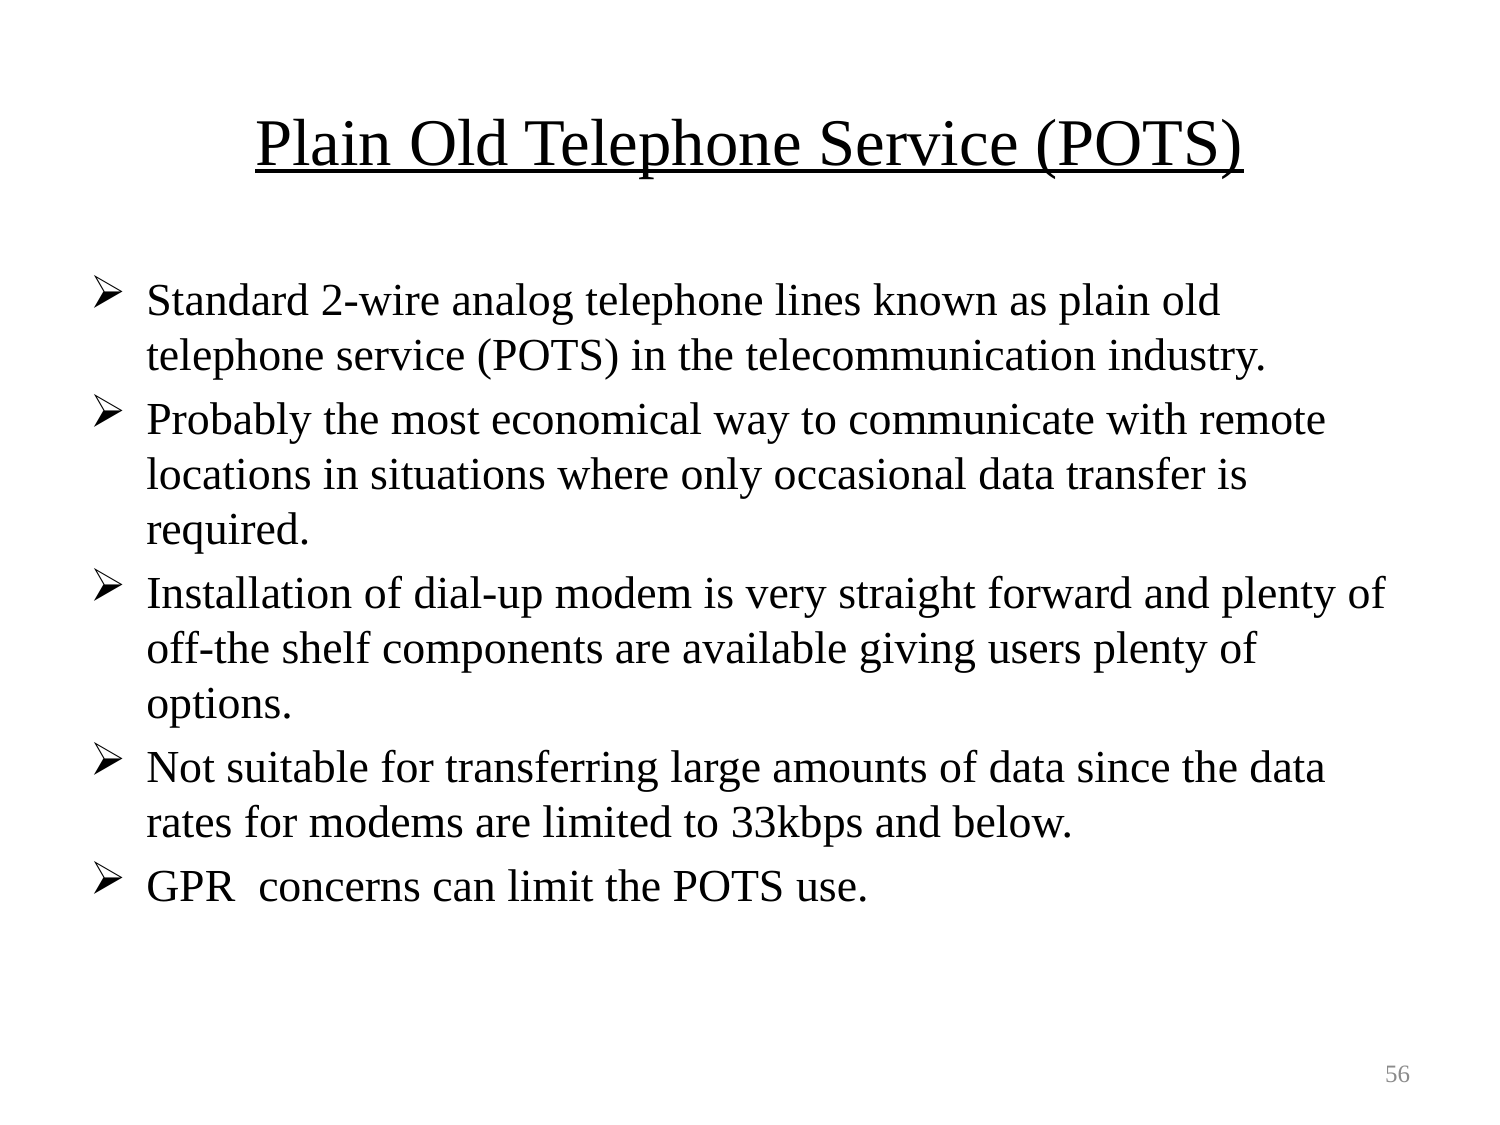

# Plain Old Telephone Service (POTS)
Standard 2-wire analog telephone lines known as plain old telephone service (POTS) in the telecommunication industry.
Probably the most economical way to communicate with remote locations in situations where only occasional data transfer is required.
Installation of dial-up modem is very straight forward and plenty of off-the shelf components are available giving users plenty of options.
Not suitable for transferring large amounts of data since the data rates for modems are limited to 33kbps and below.
GPR  concerns can limit the POTS use.

56